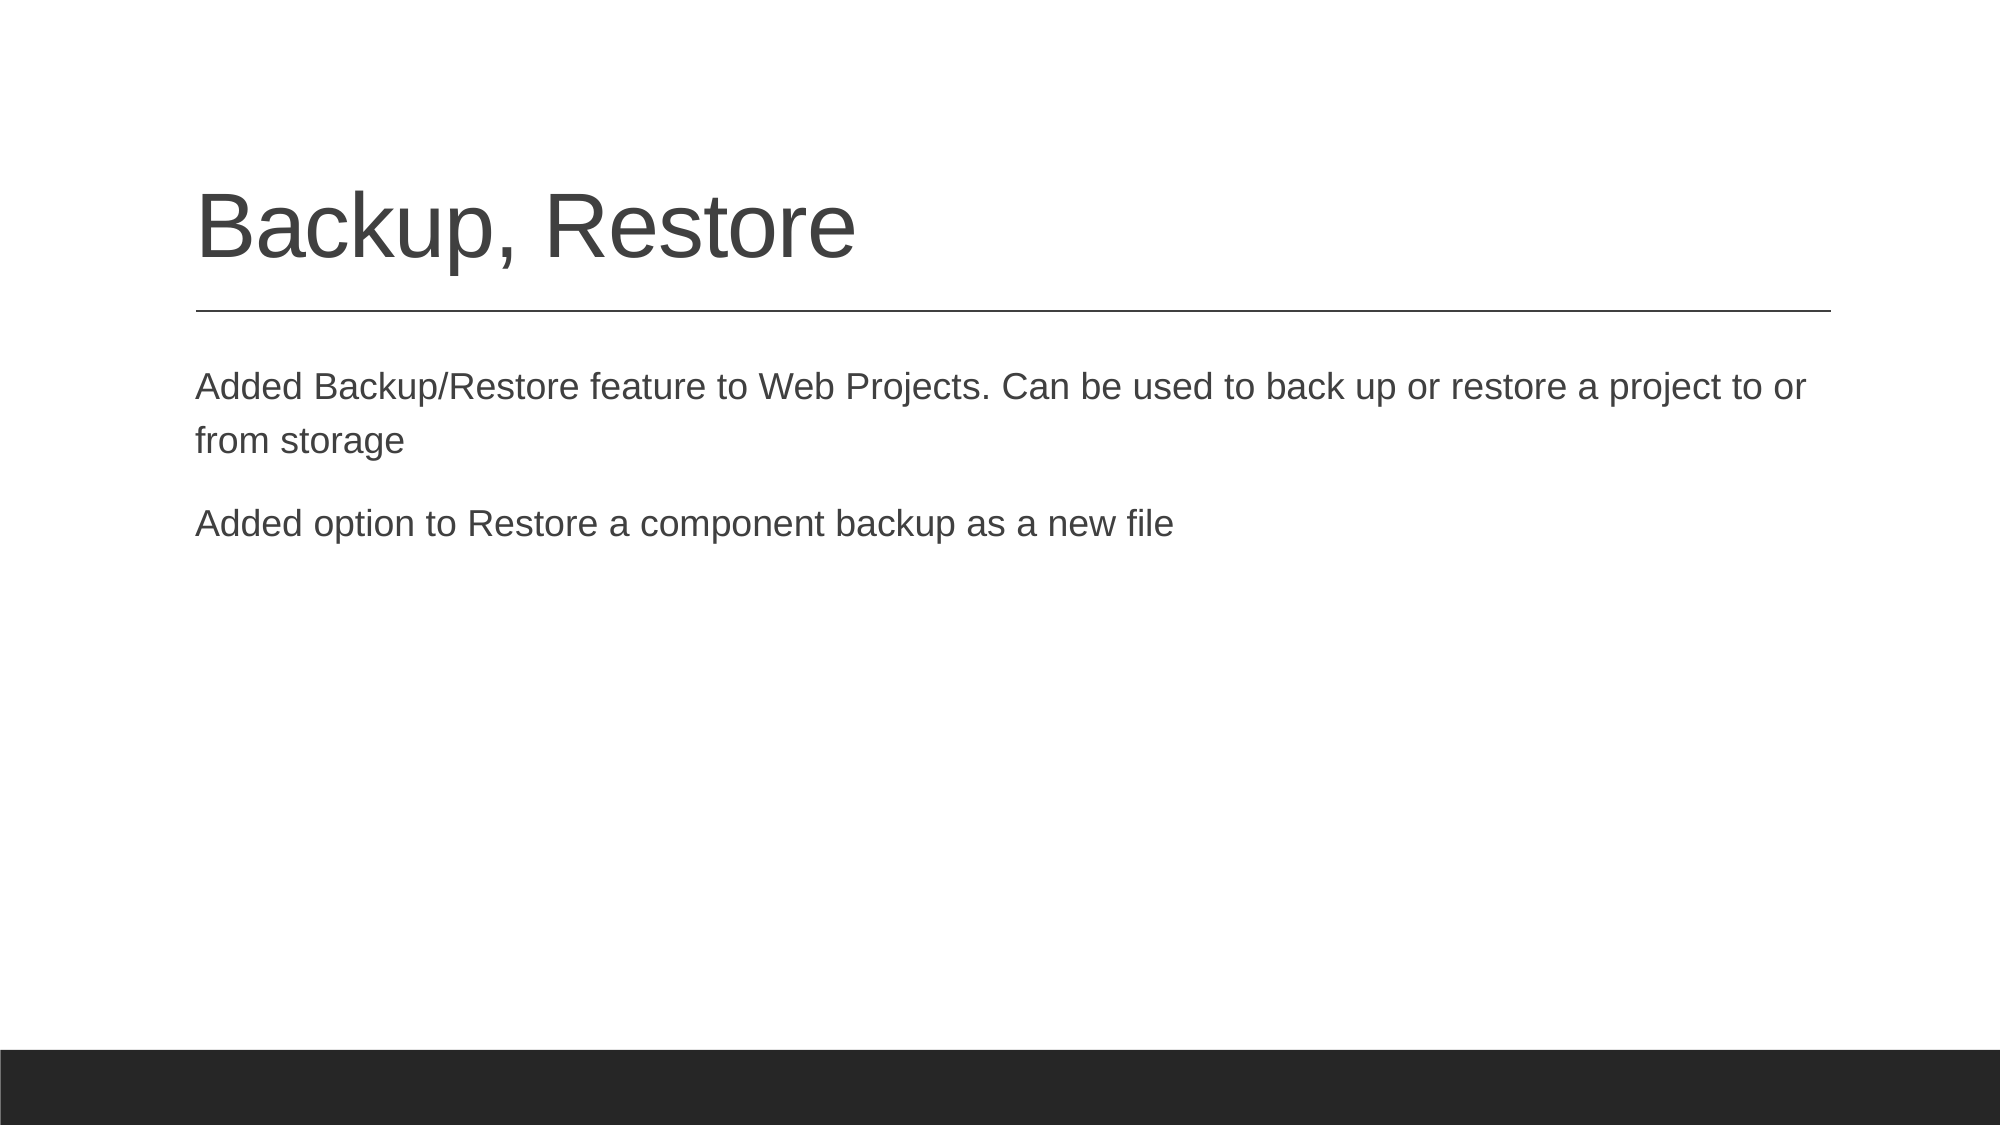

# Backup, Restore
Added Backup/Restore feature to Web Projects. Can be used to back up or restore a project to or from storage
Added option to Restore a component backup as a new file